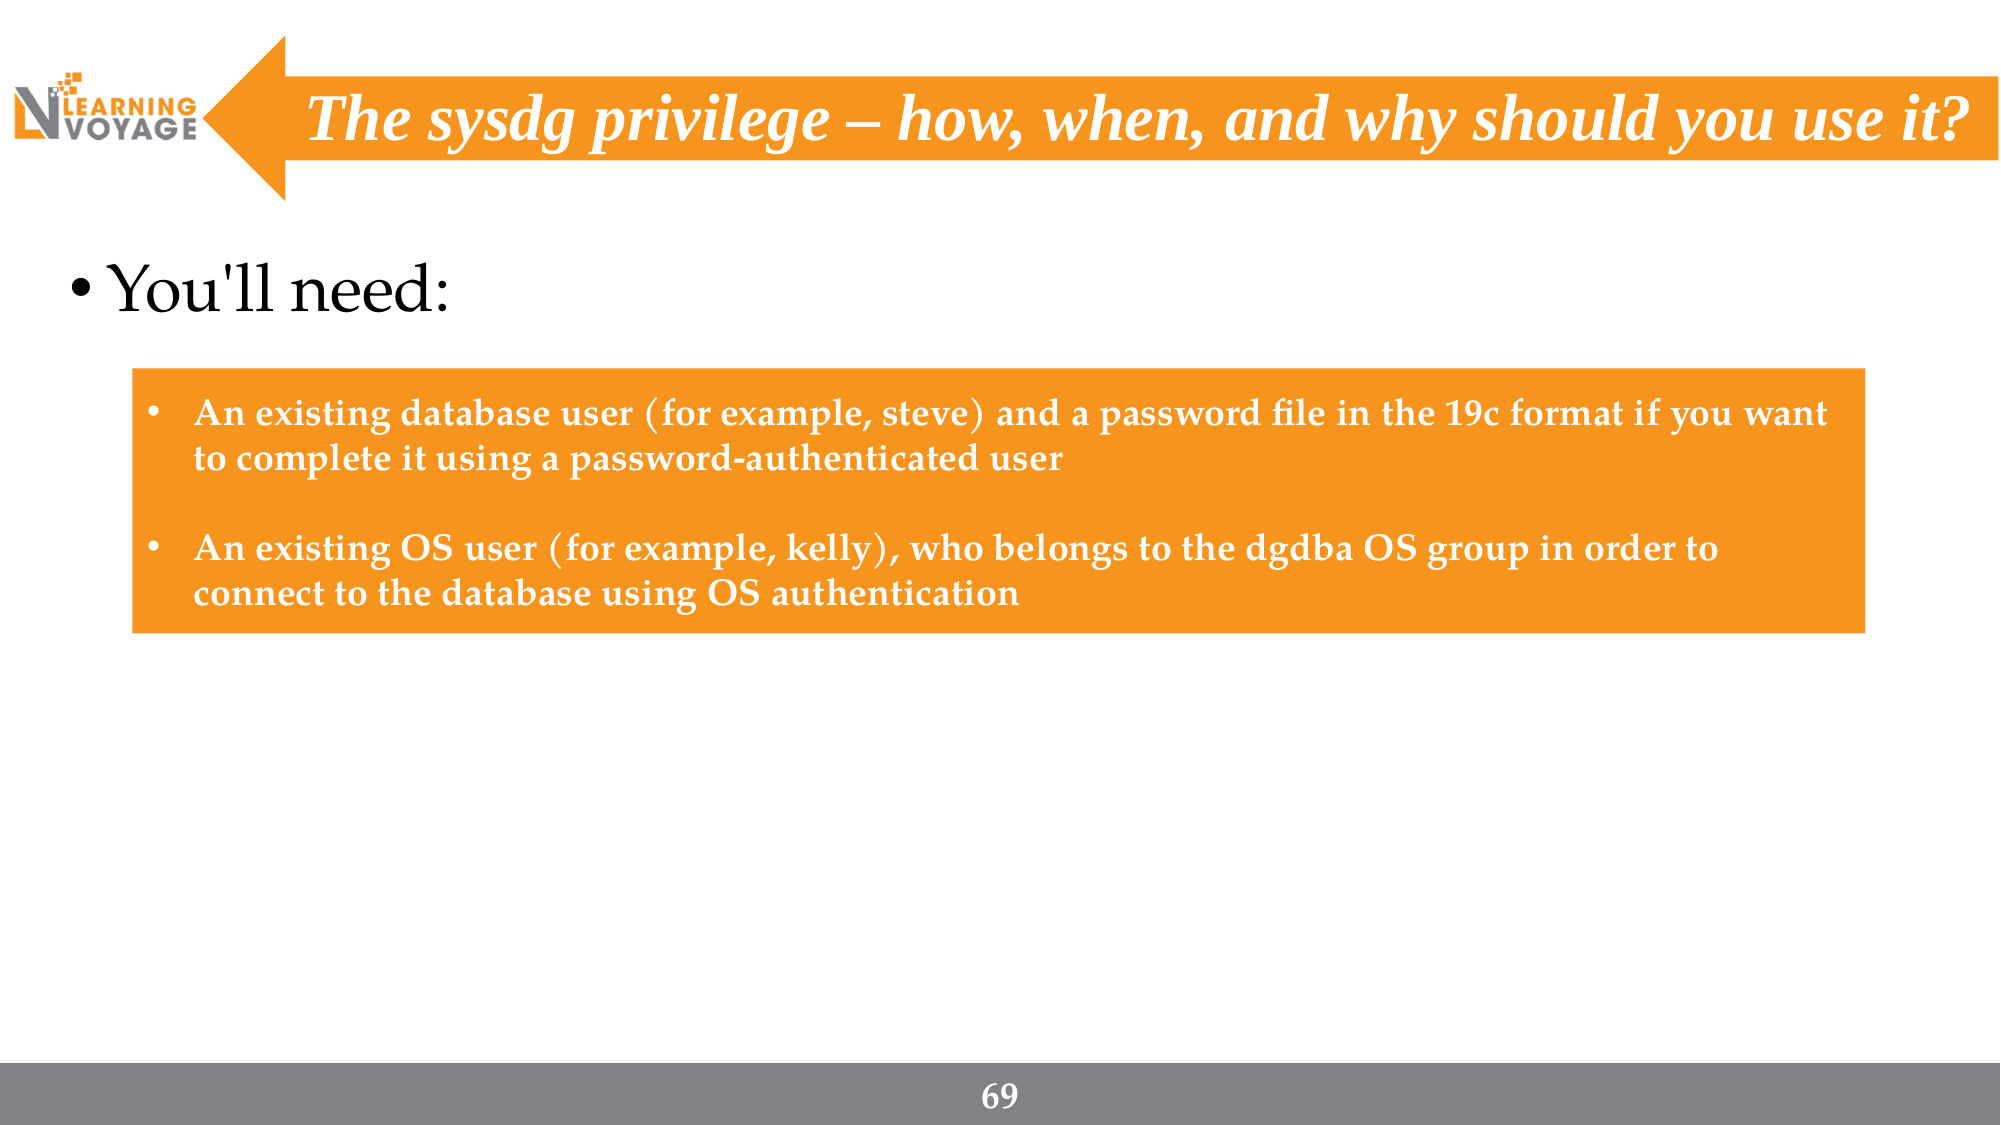

# The sysdg privilege – how, when, and why should you use it?
You'll need:

An existing database user (for example, steve) and a password file in the 19c format if you want to complete it using a password-authenticated user

An existing OS user (for example, kelly), who belongs to the dgdba OS group in order to connect to the database using OS authentication
69